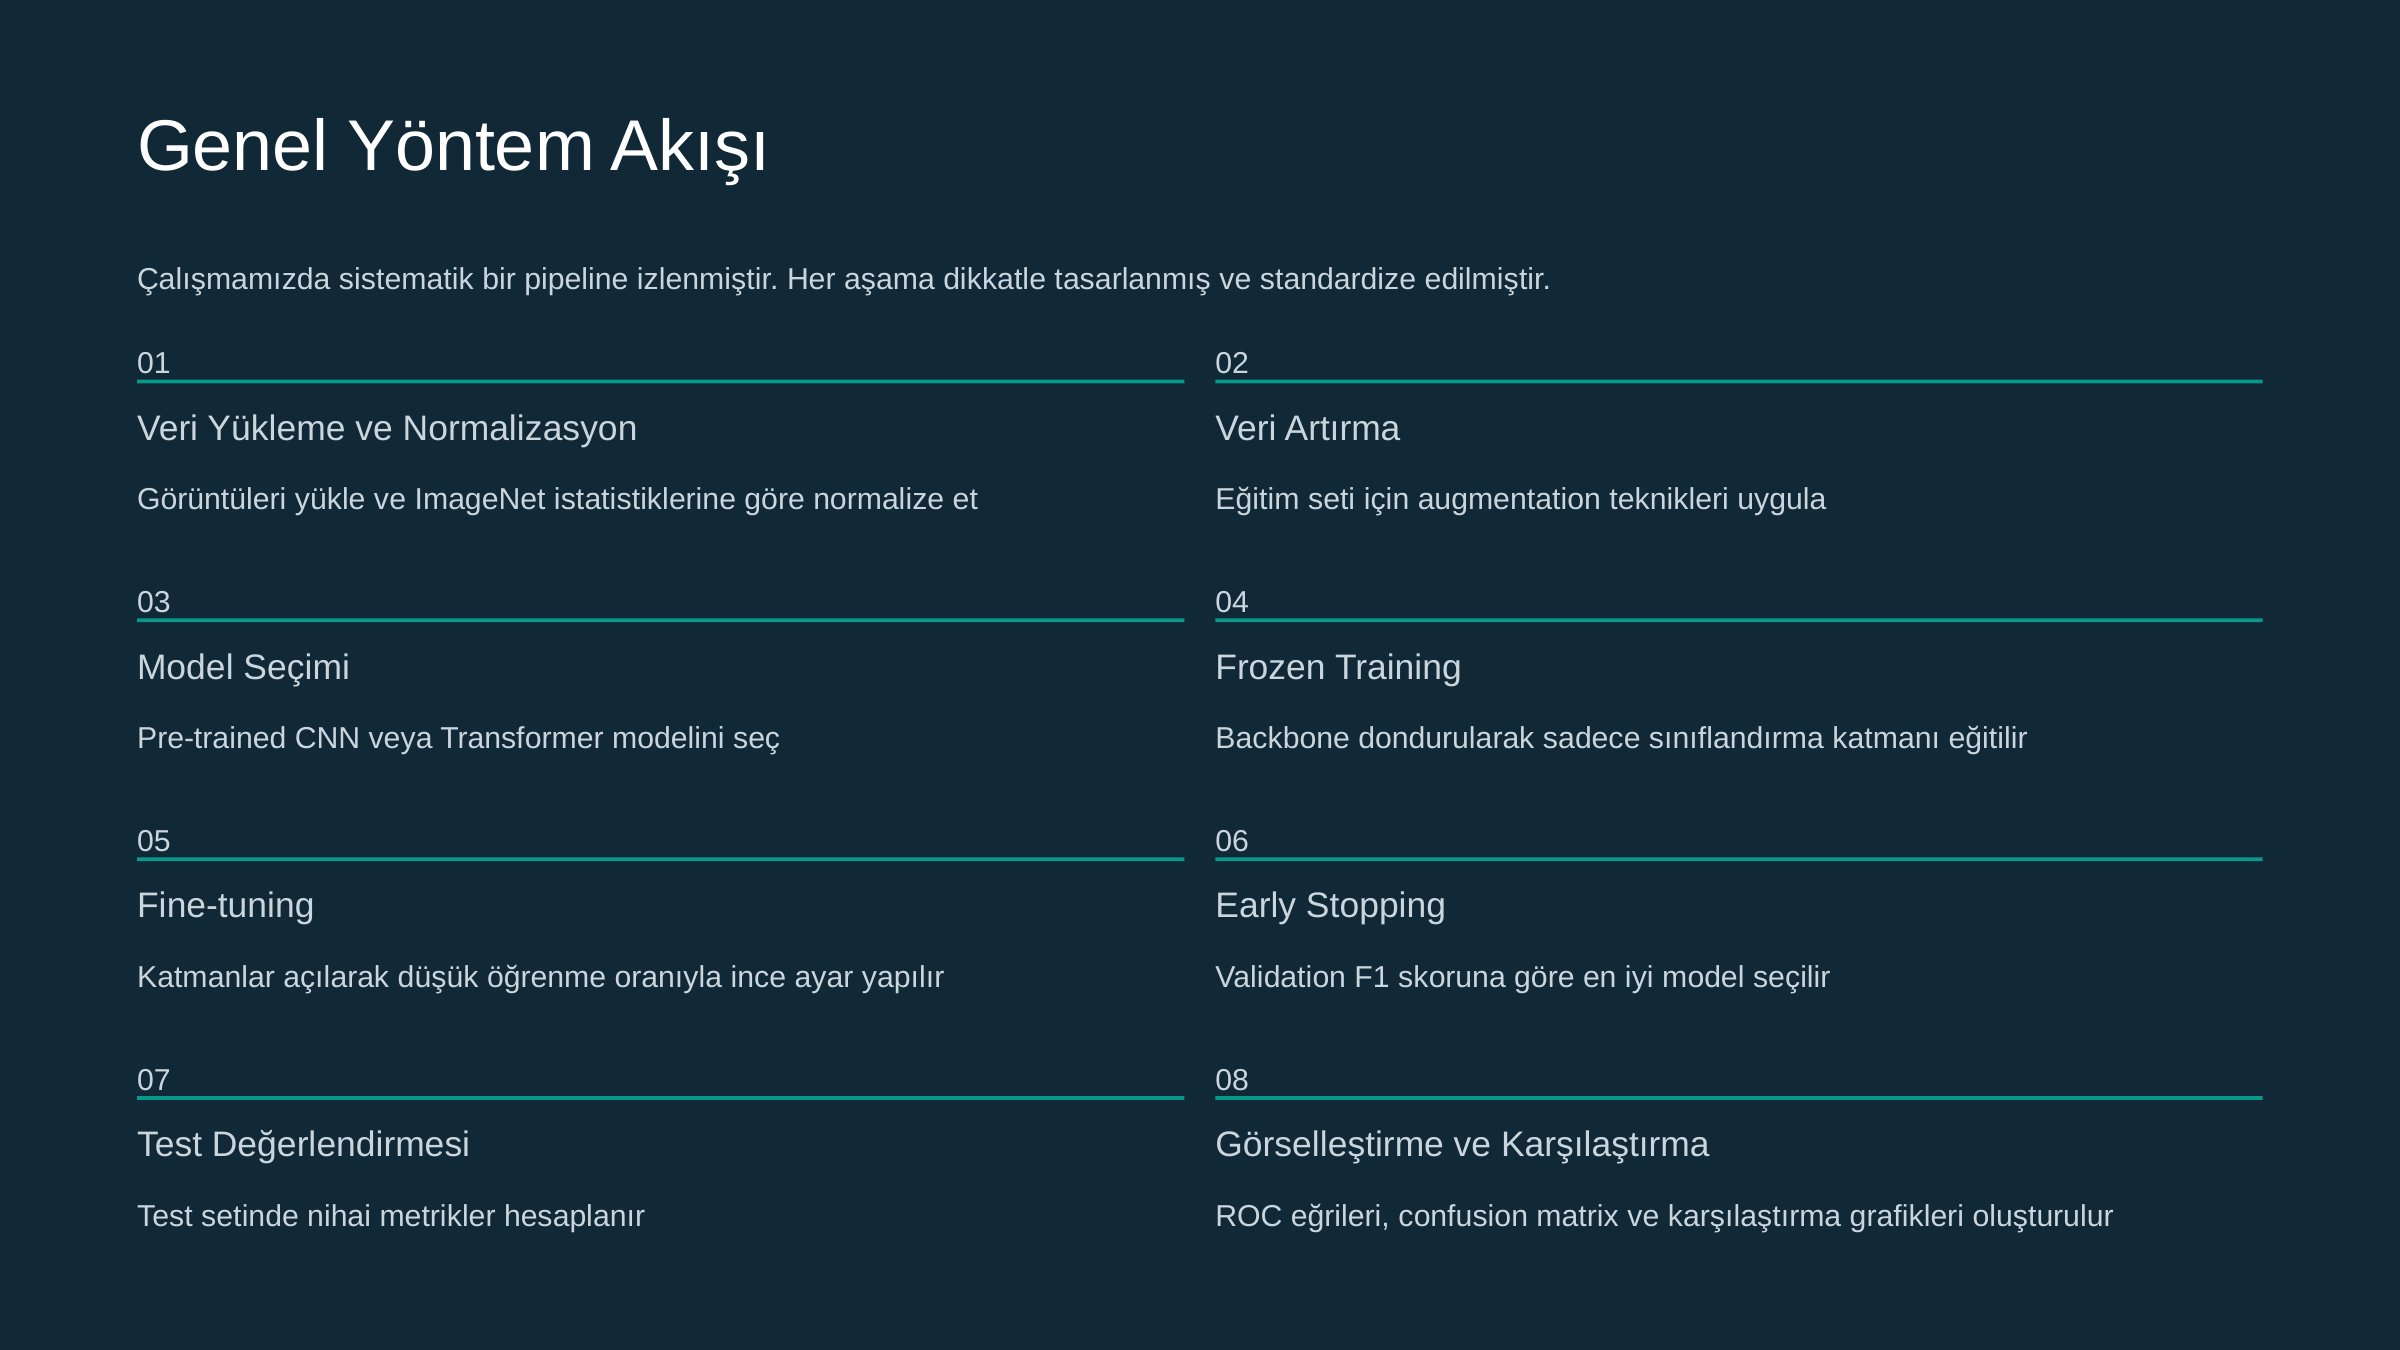

Genel Yöntem Akışı
Çalışmamızda sistematik bir pipeline izlenmiştir. Her aşama dikkatle tasarlanmış ve standardize edilmiştir.
01
02

Veri Yükleme ve Normalizasyon
Veri Artırma
Görüntüleri yükle ve ImageNet istatistiklerine göre normalize et
Eğitim seti için augmentation teknikleri uygula
03
04

Model Seçimi
Frozen Training
Pre-trained CNN veya Transformer modelini seç
Backbone dondurularak sadece sınıflandırma katmanı eğitilir
05
06

Fine-tuning
Early Stopping
Katmanlar açılarak düşük öğrenme oranıyla ince ayar yapılır
Validation F1 skoruna göre en iyi model seçilir
07
08

Test Değerlendirmesi
Görselleştirme ve Karşılaştırma
Test setinde nihai metrikler hesaplanır
ROC eğrileri, confusion matrix ve karşılaştırma grafikleri oluşturulur